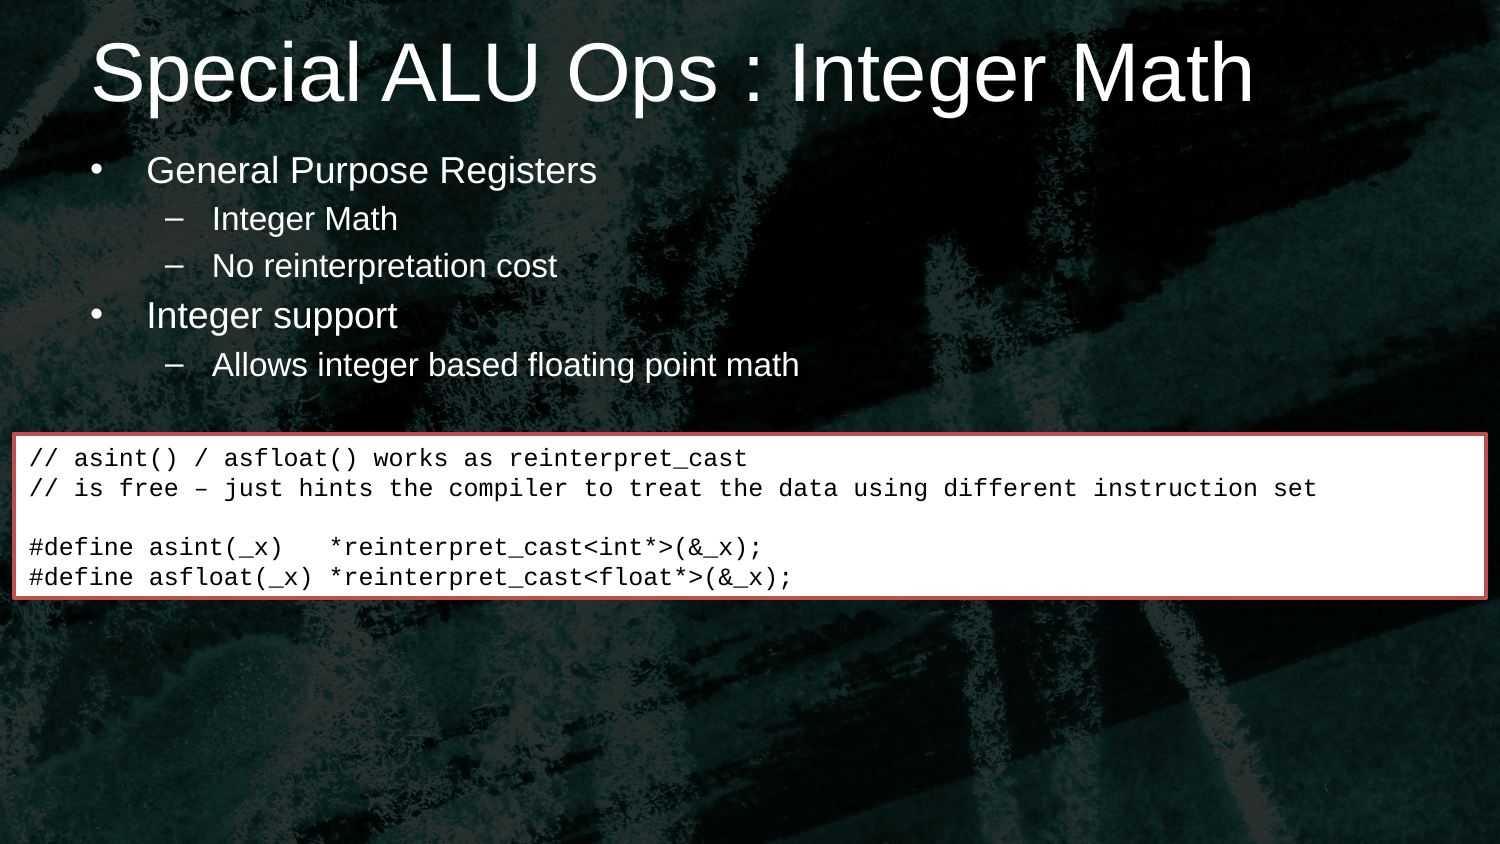

# Special ALU Ops : Integer Math
General Purpose Registers
Integer Math
No reinterpretation cost
Integer support
Allows integer based floating point math

// asint() / asfloat() works as reinterpret_cast
// is free – just hints the compiler to treat the data using different instruction set

#define asint(_x)   *reinterpret_cast<int*>(&_x);
#define asfloat(_x) *reinterpret_cast<float*>(&_x);